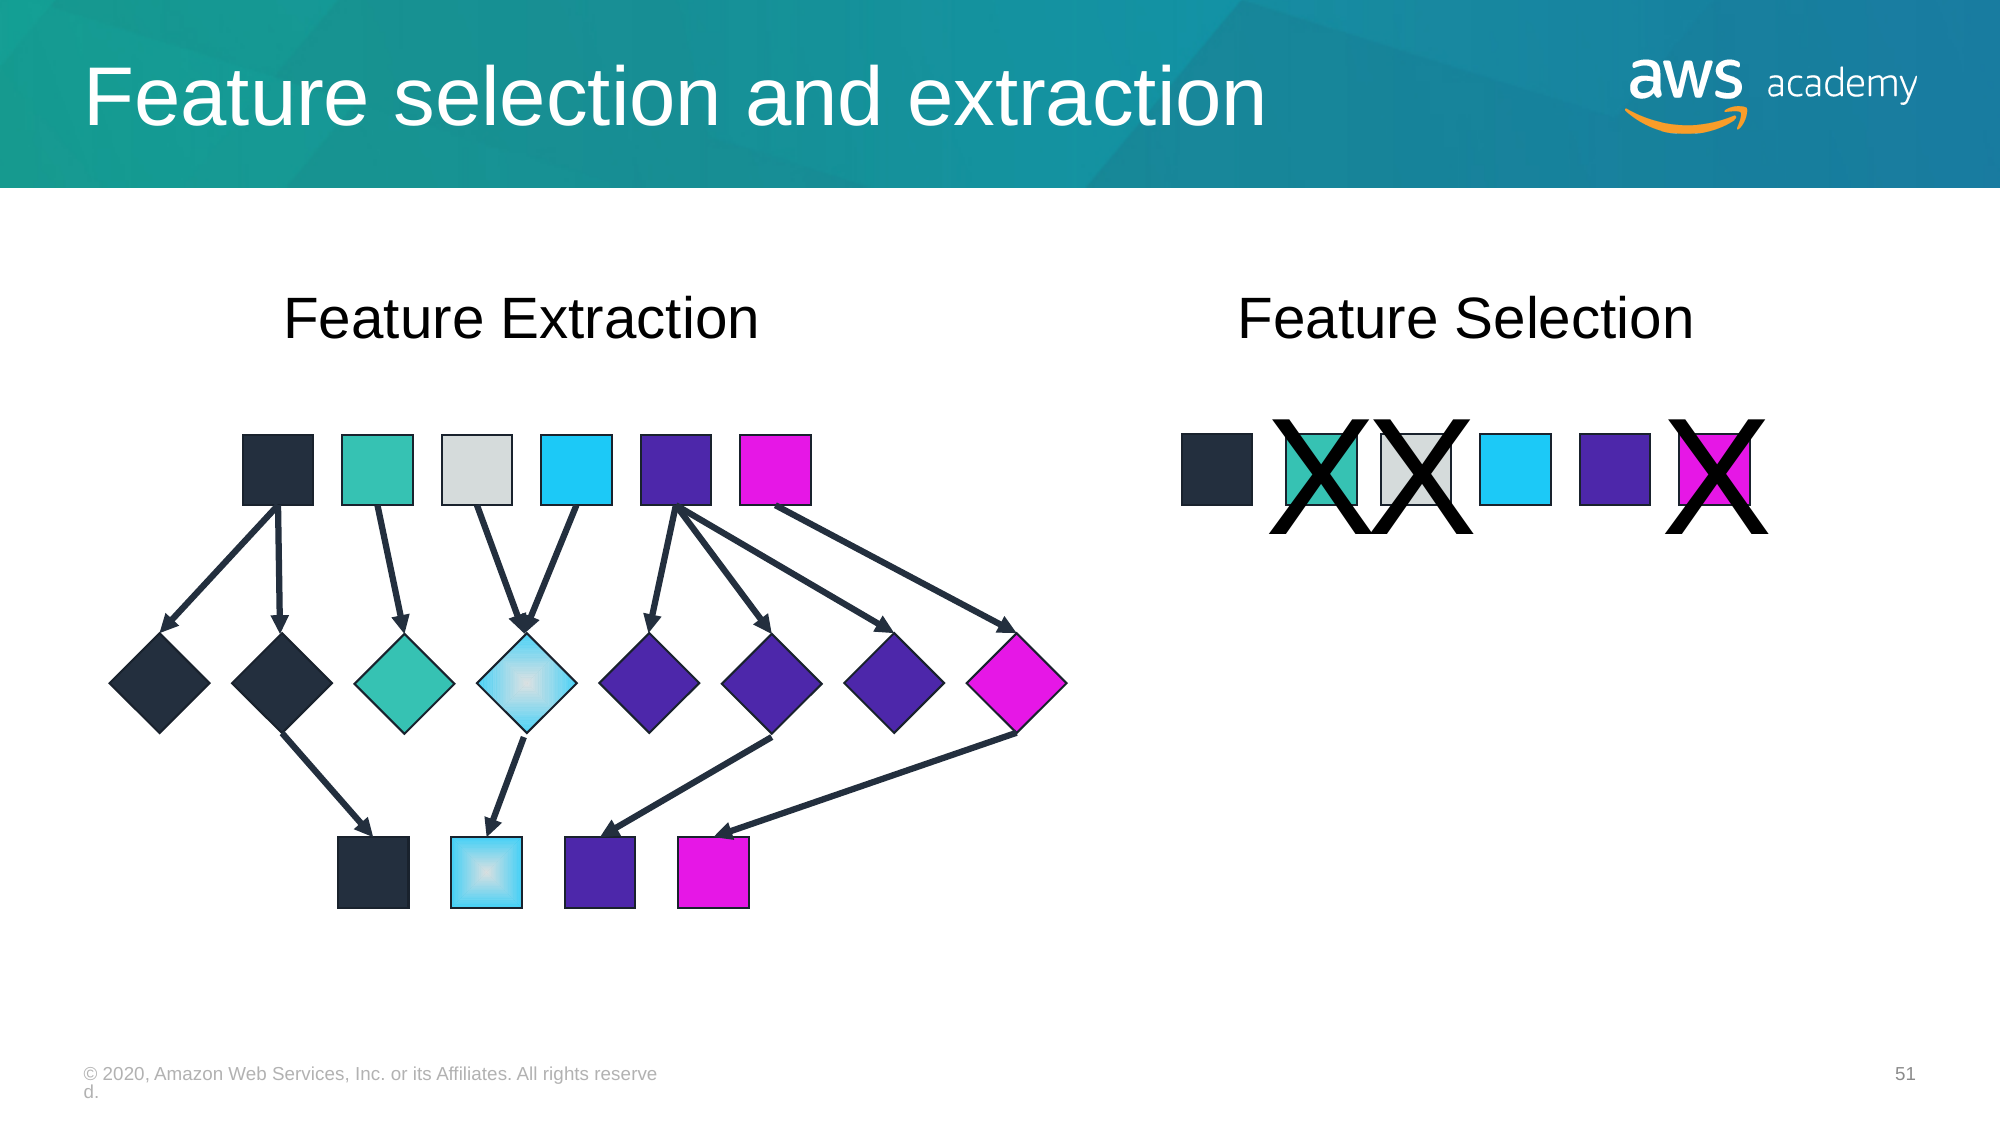

# Feature selection and extraction
Feature Extraction

Feature Selection
X
X
X

© 2020, Amazon Web Services, Inc. or its Affiliates. All rights reserved.
51